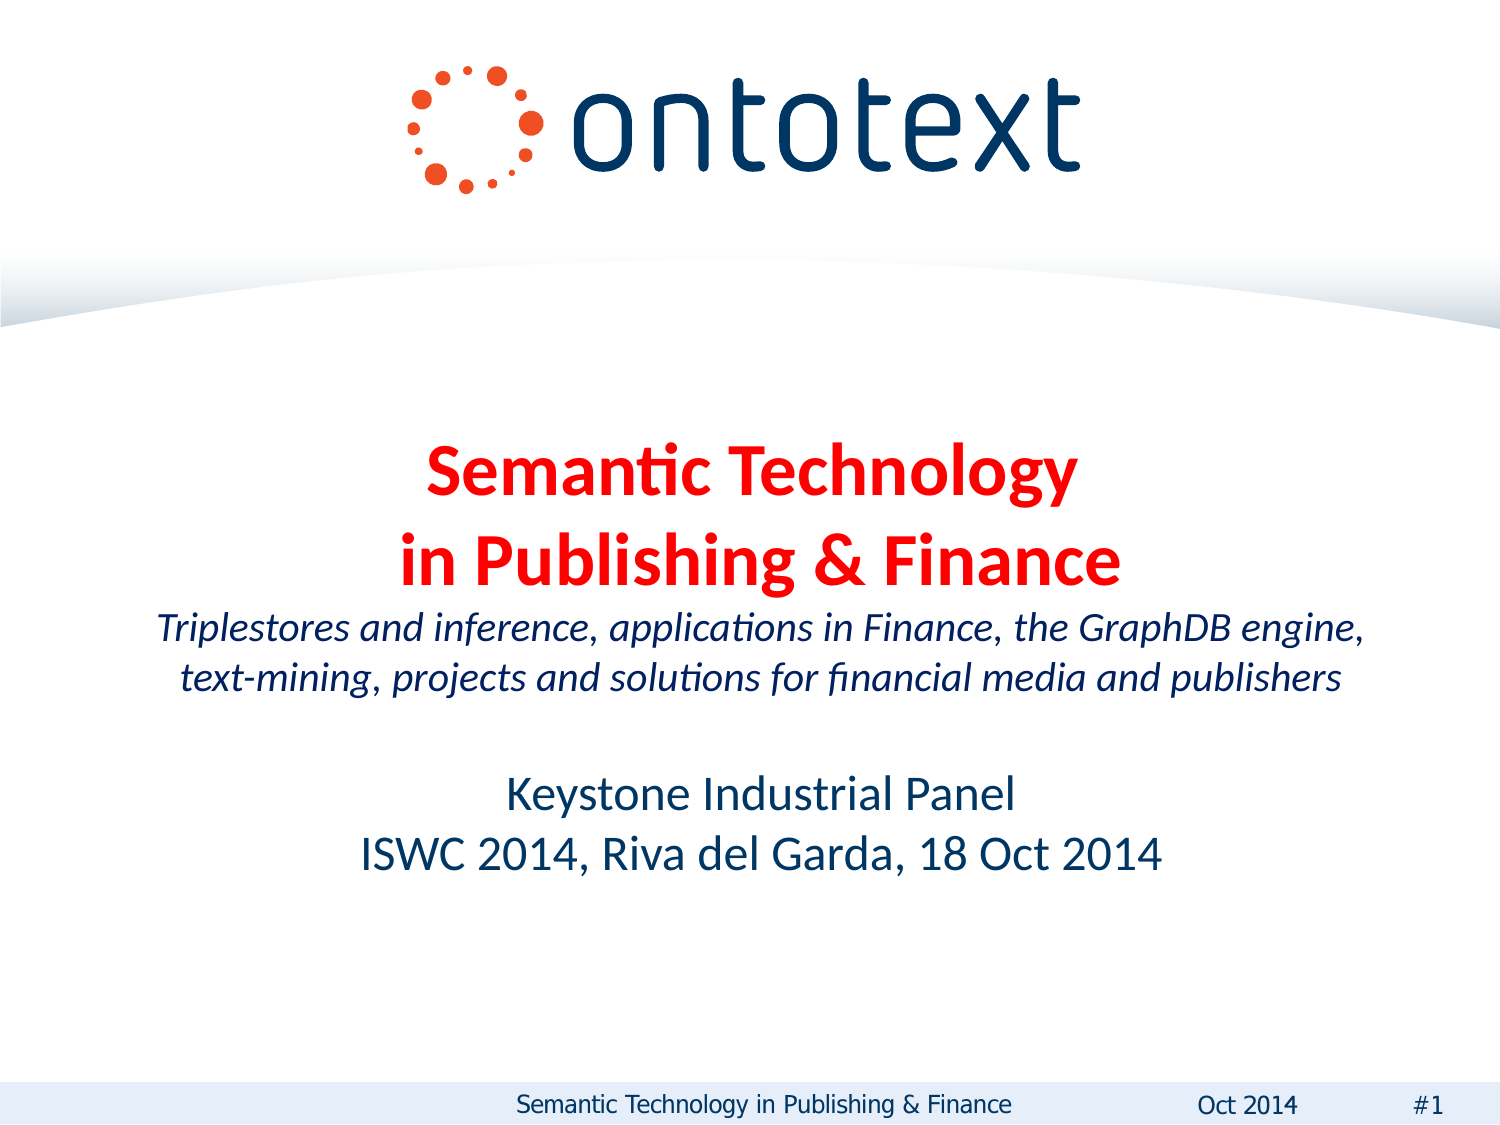

# Semantic Technology in Publishing & Finance Triplestores and inference, applications in Finance, the GraphDB engine, text-mining, projects and solutions for financial media and publishers Keystone Industrial Panel ISWC 2014, Riva del Garda, 18 Oct 2014
Semantic Technology in Publishing & Finance
Oct 2014
#1